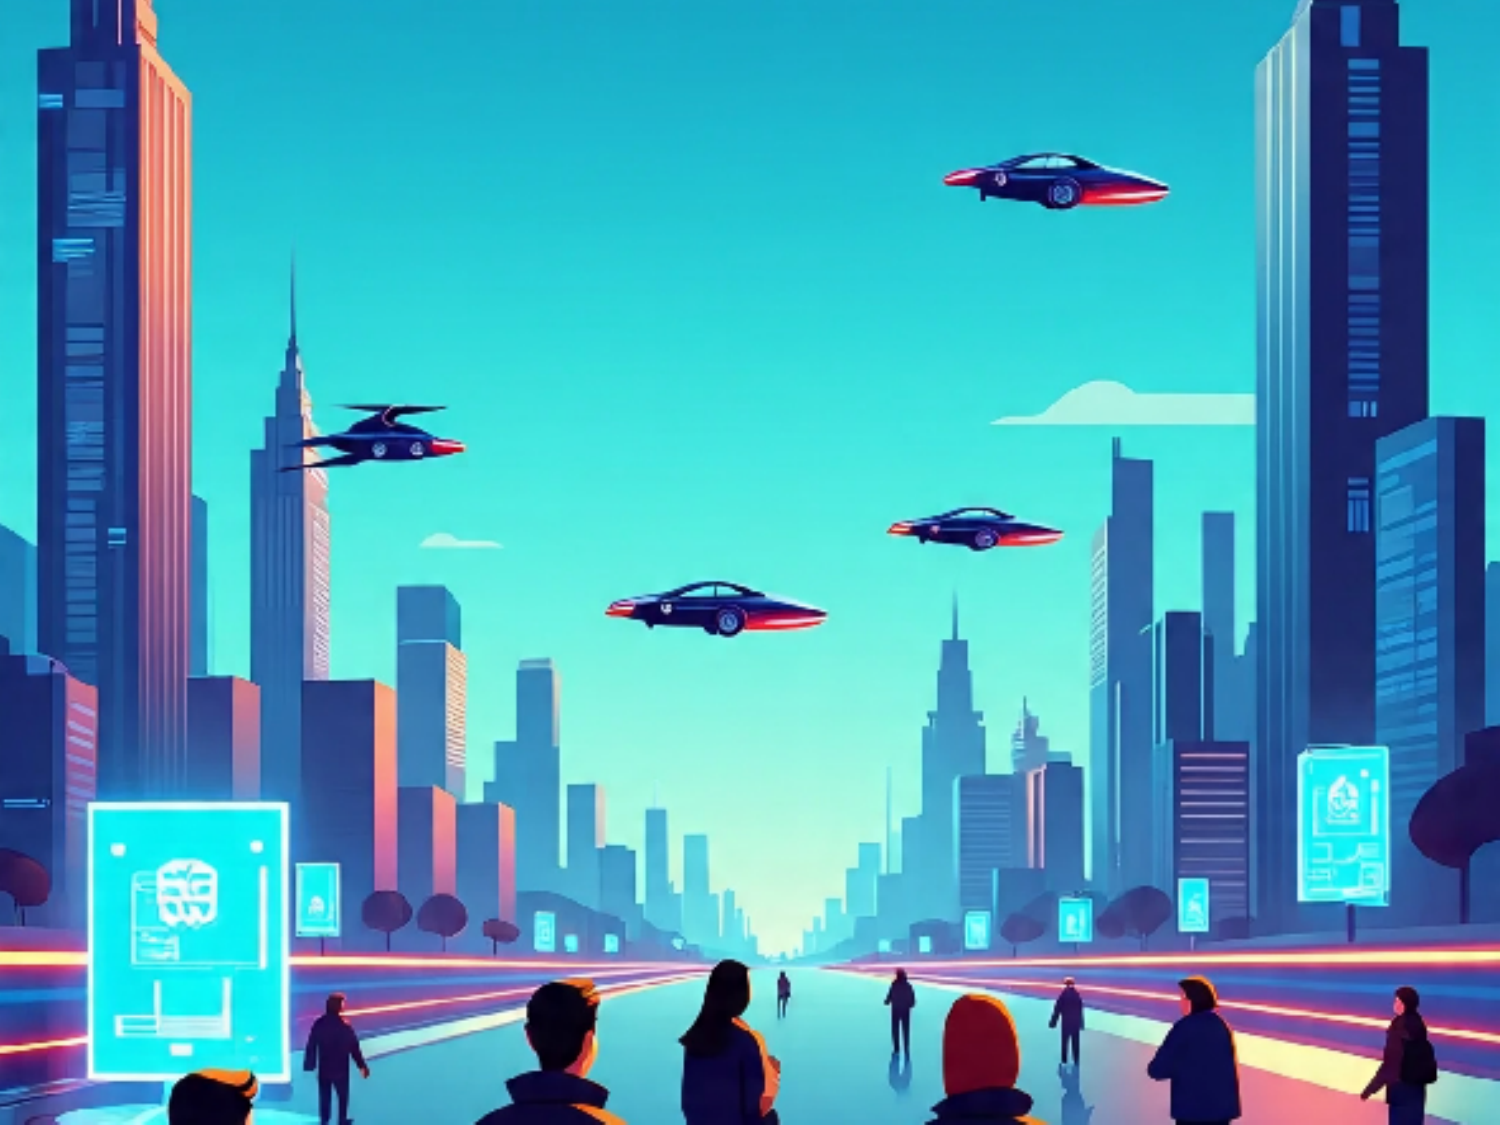

Applications of AI:

1. Virtual assistants (e.g., Siri, Alexa)
2. Image recognition (e.g., facial recognition, object detection)
3. Natural Language Processing (NLP) for chatbots and langu